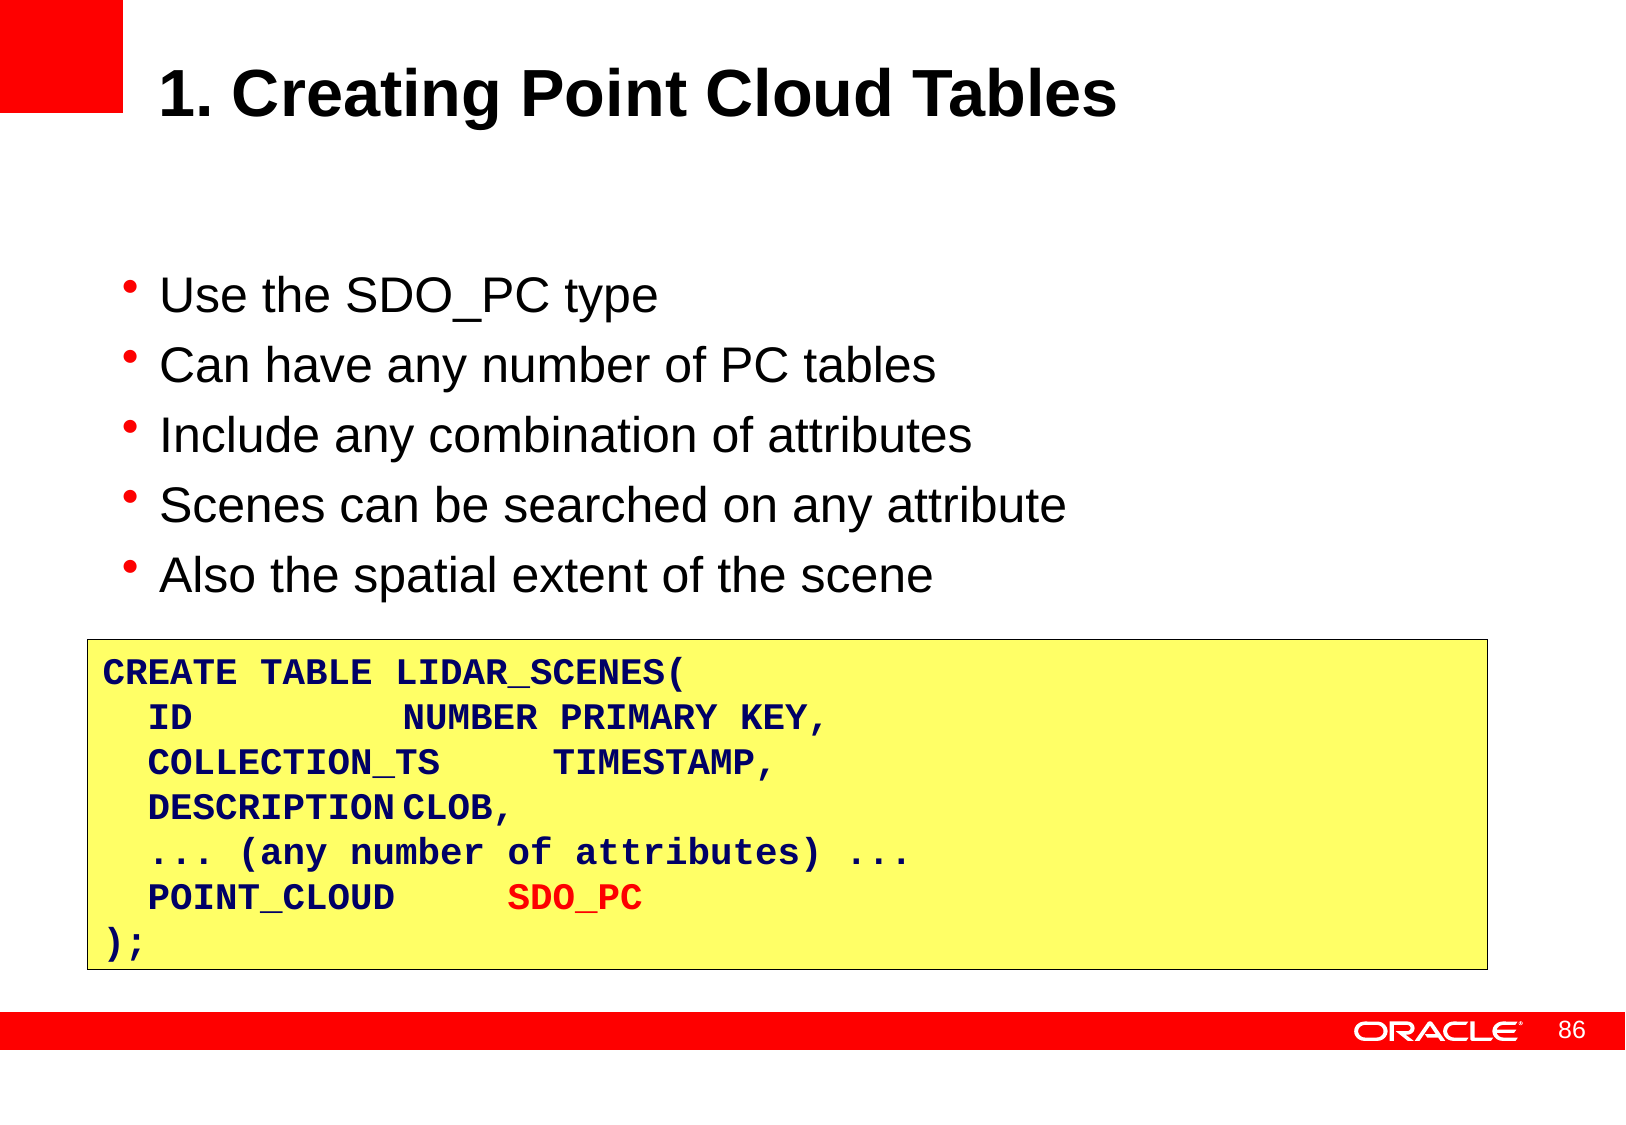

# 1. Creating Point Cloud Tables
Use the SDO_PC type
Can have any number of PC tables
Include any combination of attributes
Scenes can be searched on any attribute
Also the spatial extent of the scene

CREATE TABLE LIDAR_SCENES(
  ID        	NUMBER PRIMARY KEY,
  COLLECTION_TS	TIMESTAMP,
  DESCRIPTION	CLOB,
  ... (any number of attributes) ...
  POINT_CLOUD     SDO_PC
);